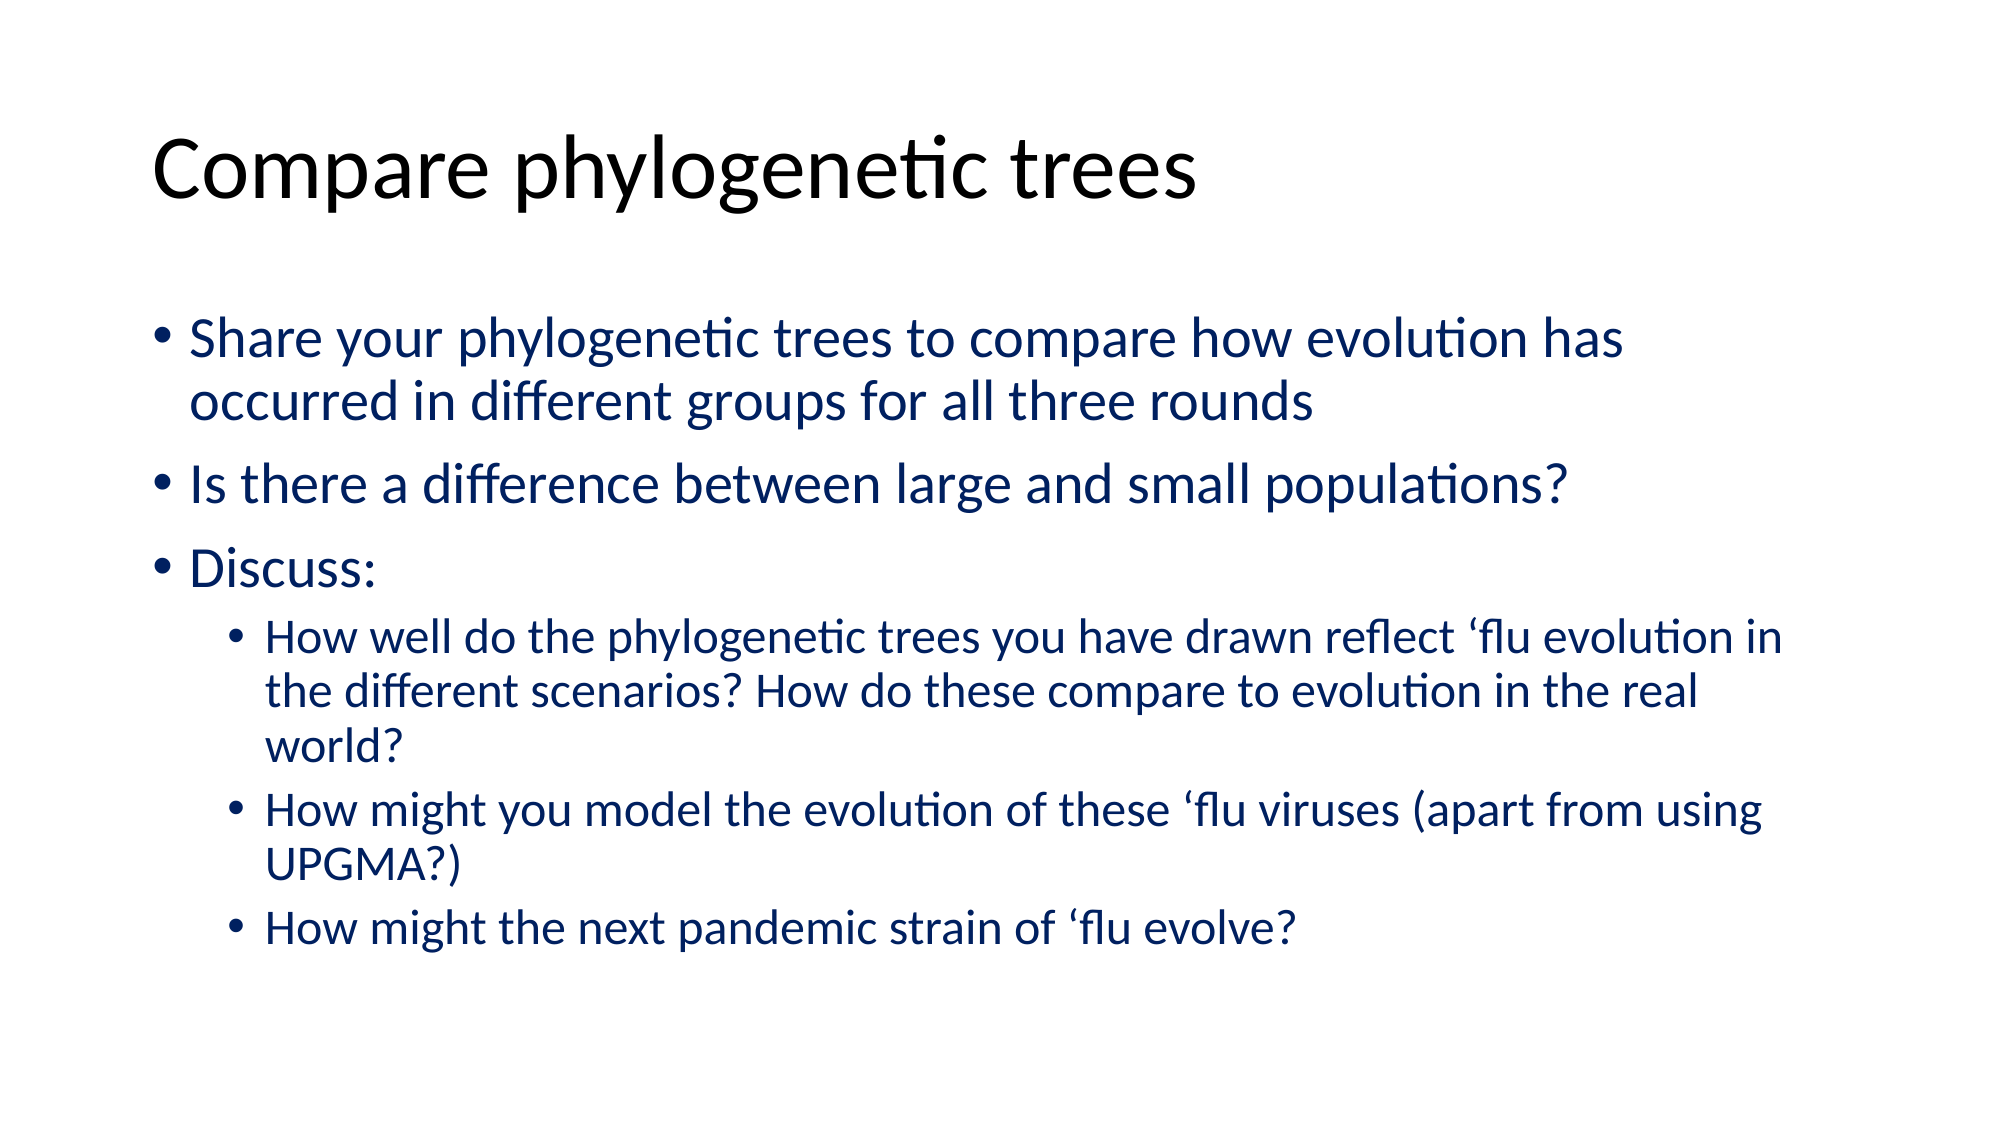

# Compare phylogenetic trees
Share your phylogenetic trees to compare how evolution has occurred in different groups for all three rounds
Is there a difference between large and small populations?
Discuss:
How well do the phylogenetic trees you have drawn reflect ‘flu evolution in the different scenarios? How do these compare to evolution in the real world?
How might you model the evolution of these ‘flu viruses (apart from using UPGMA?)
How might the next pandemic strain of ‘flu evolve?